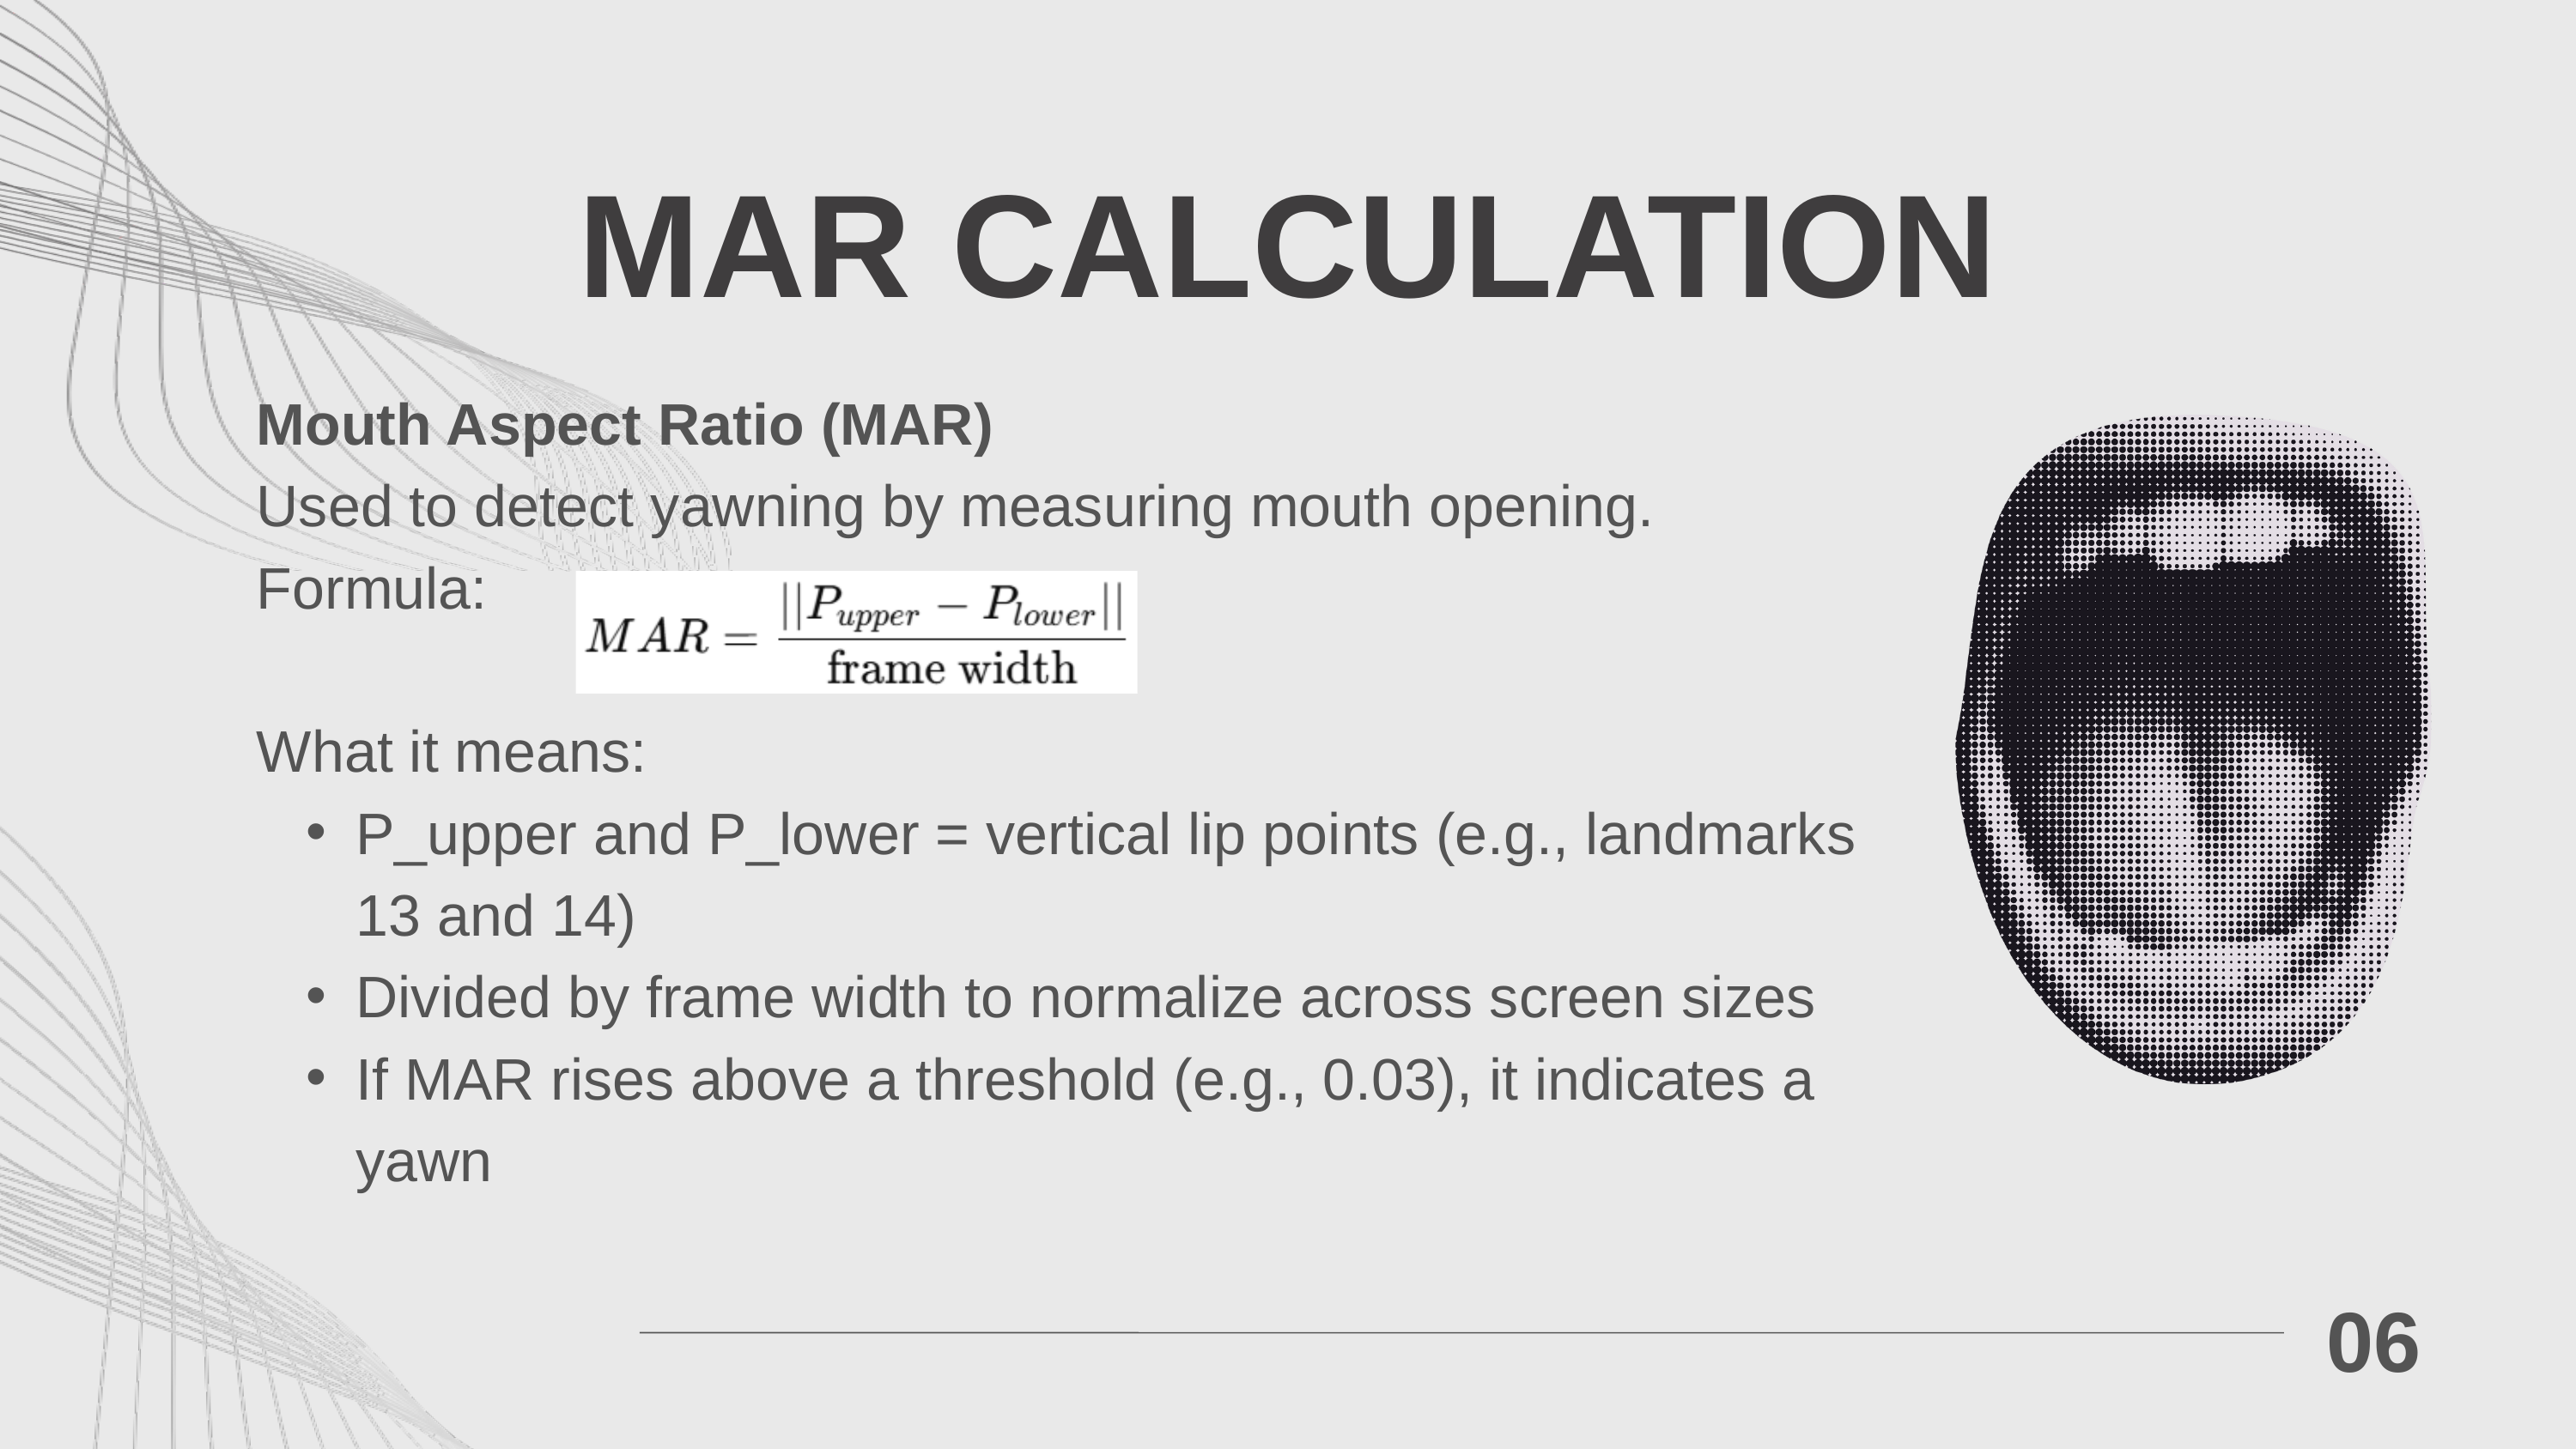

MAR CALCULATION
Mouth Aspect Ratio (MAR)
Used to detect yawning by measuring mouth opening.
Formula:

What it means:
P_upper and P_lower = vertical lip points (e.g., landmarks 13 and 14)
Divided by frame width to normalize across screen sizes
If MAR rises above a threshold (e.g., 0.03), it indicates a yawn

06